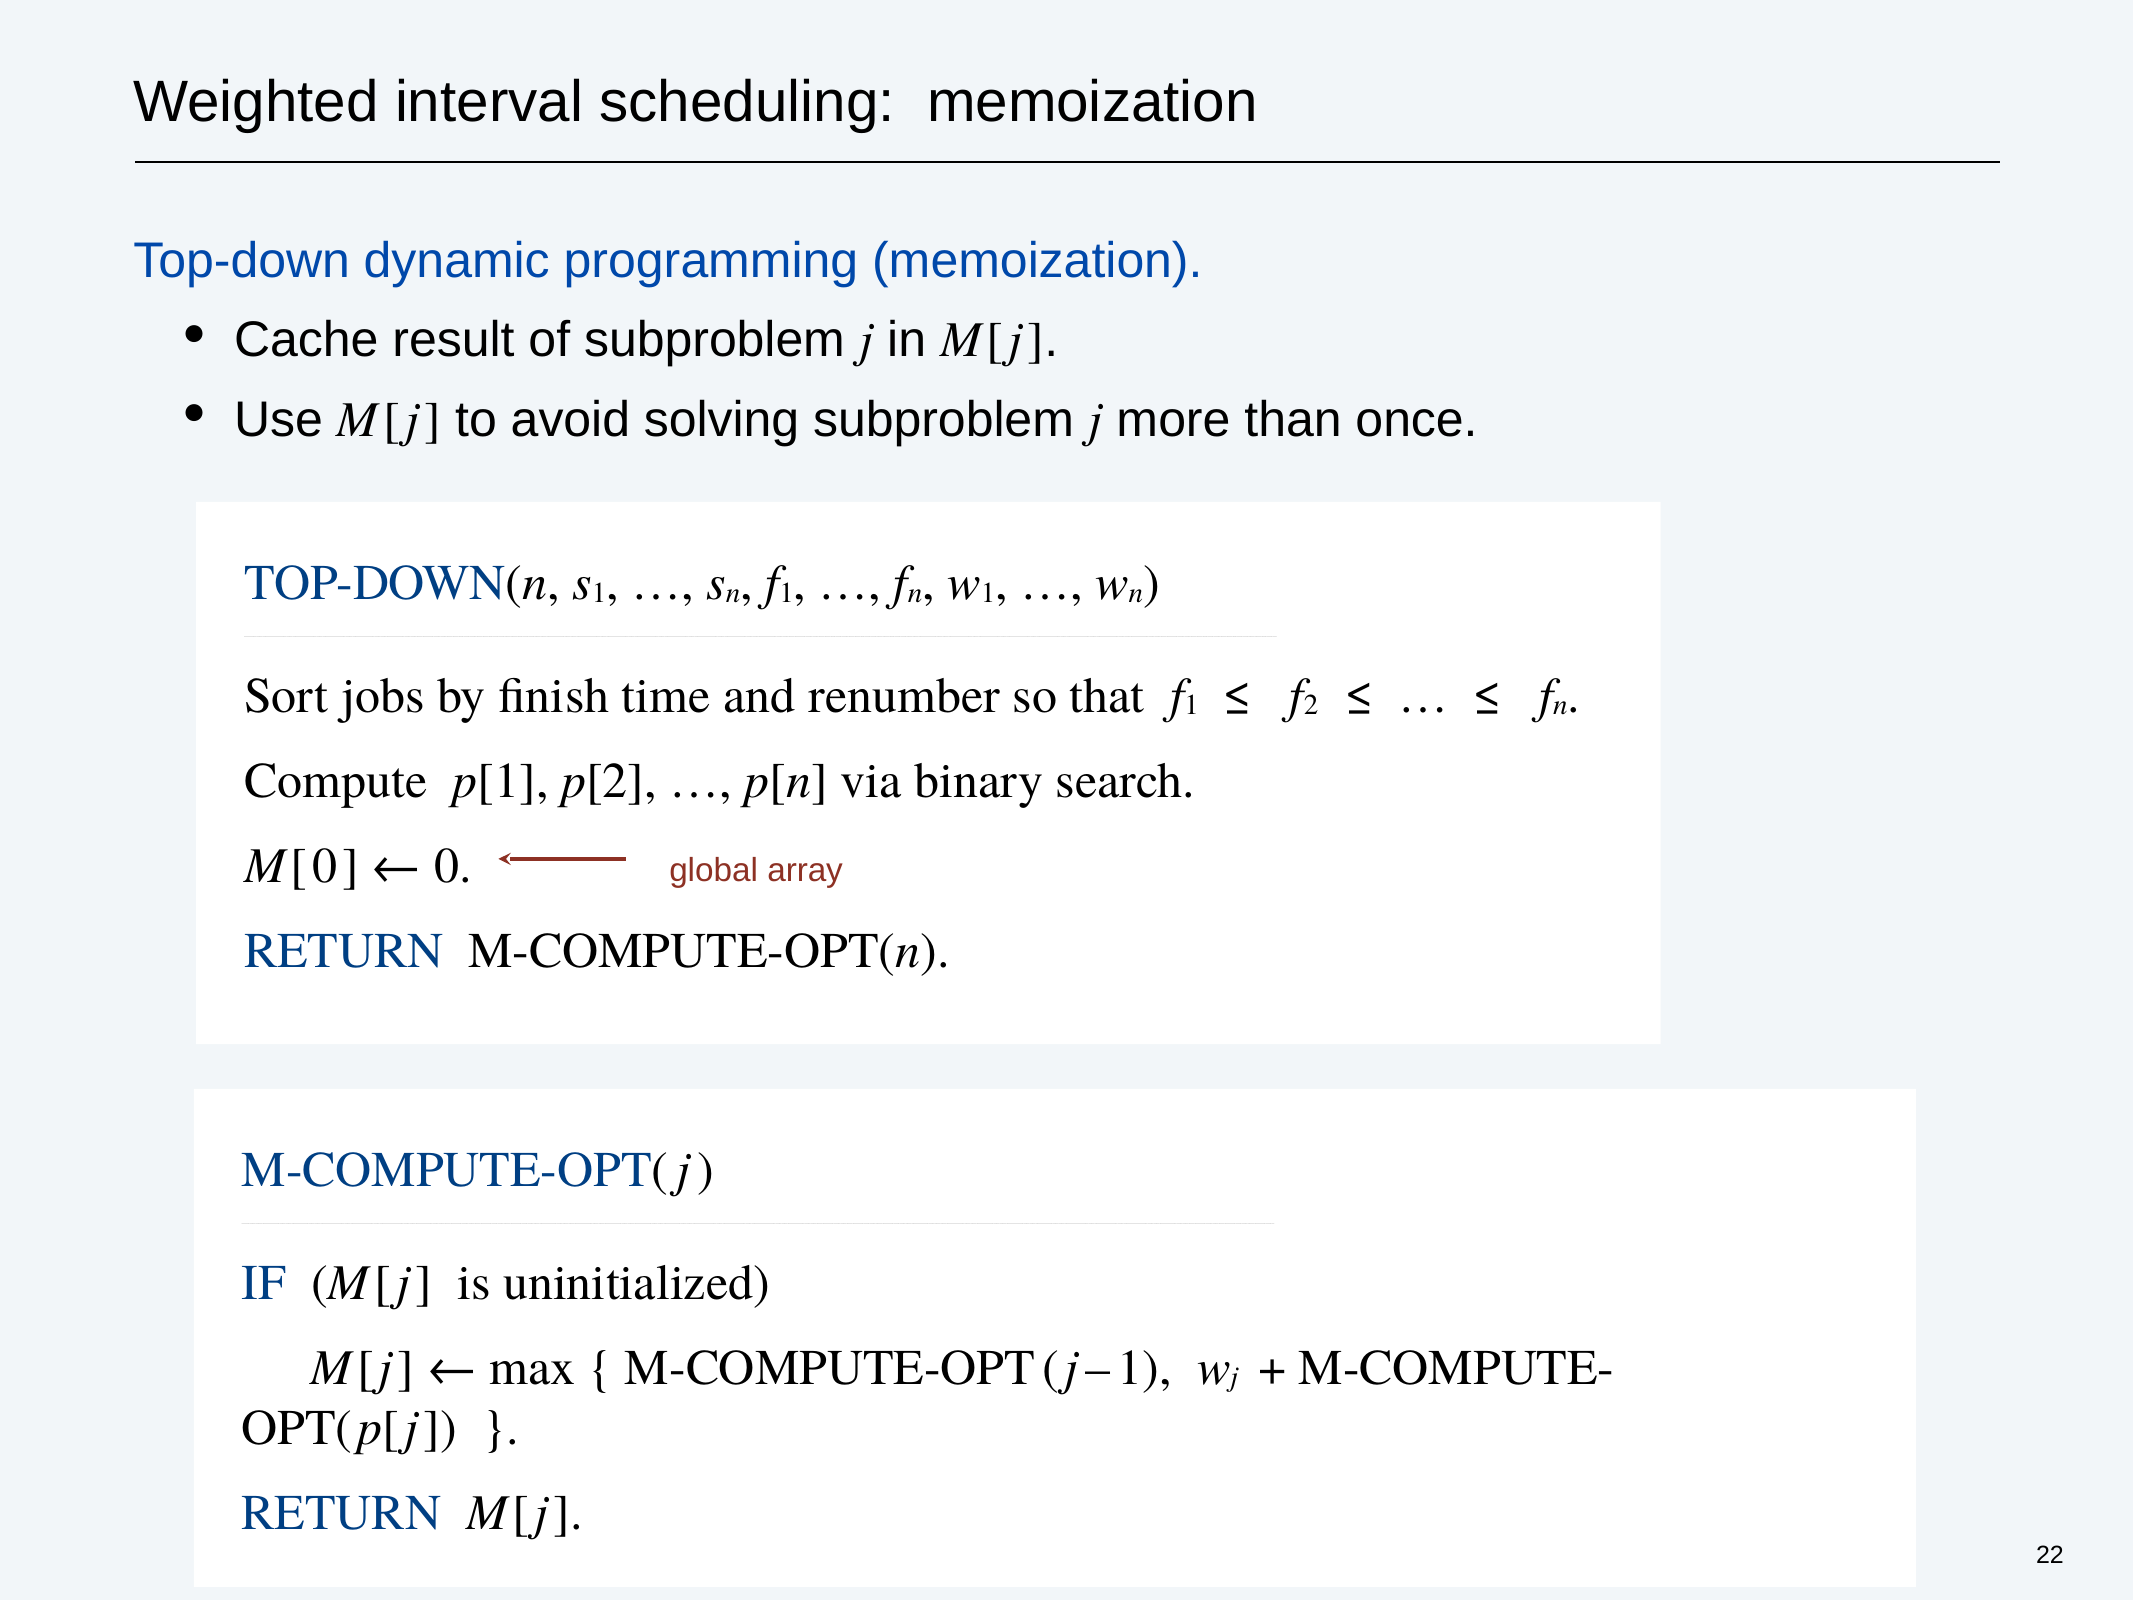

# Weighted interval scheduling:  memoization

Top-down dynamic programming (memoization).
Cache result of subproblem j in M[j].
Use M[j] to avoid solving subproblem j more than once.
Top-Down(n, s1, …, sn, f1, …, fn, w1, …, wn)
_________________________________________________________________________________________________________________________________________________________________________________________________________________________________________________________________________________________________________________________________________________________________________________________________________________________________________________________________________________________________________________________________________________________________________________________________________________________________________________________________________________________________________________________________________________________________________________________________________________________________________________________________________________________________________________________________________________________________________________________________________________________________________________________________________________
Sort jobs by finish time and renumber so that  f1  ≤   f2   ≤  …  ≤   fn.
Compute  p[1], p[2], …, p[n] via binary search.
M[0] ← 0.
Return  M-Compute-Opt(n).
global array

M-Compute-Opt( j )
_________________________________________________________________________________________________________________________________________________________________________________________________________________________________________________________________________________________________________________________________________________________________________________________________________________________________________________________________________________________________________________________________________________________________________________________________________________________________________________________________________________________________________________________________________________________________________________________________________________________________________________________________________________________________________________________________________________________________________________________________________________________________________________________________________________
If  (M[j]  is uninitialized)
 M[j] ← max { M-Compute-Opt (j – 1),  wj  + M-Compute-Opt(p[j])  }.
return  M[j].
22